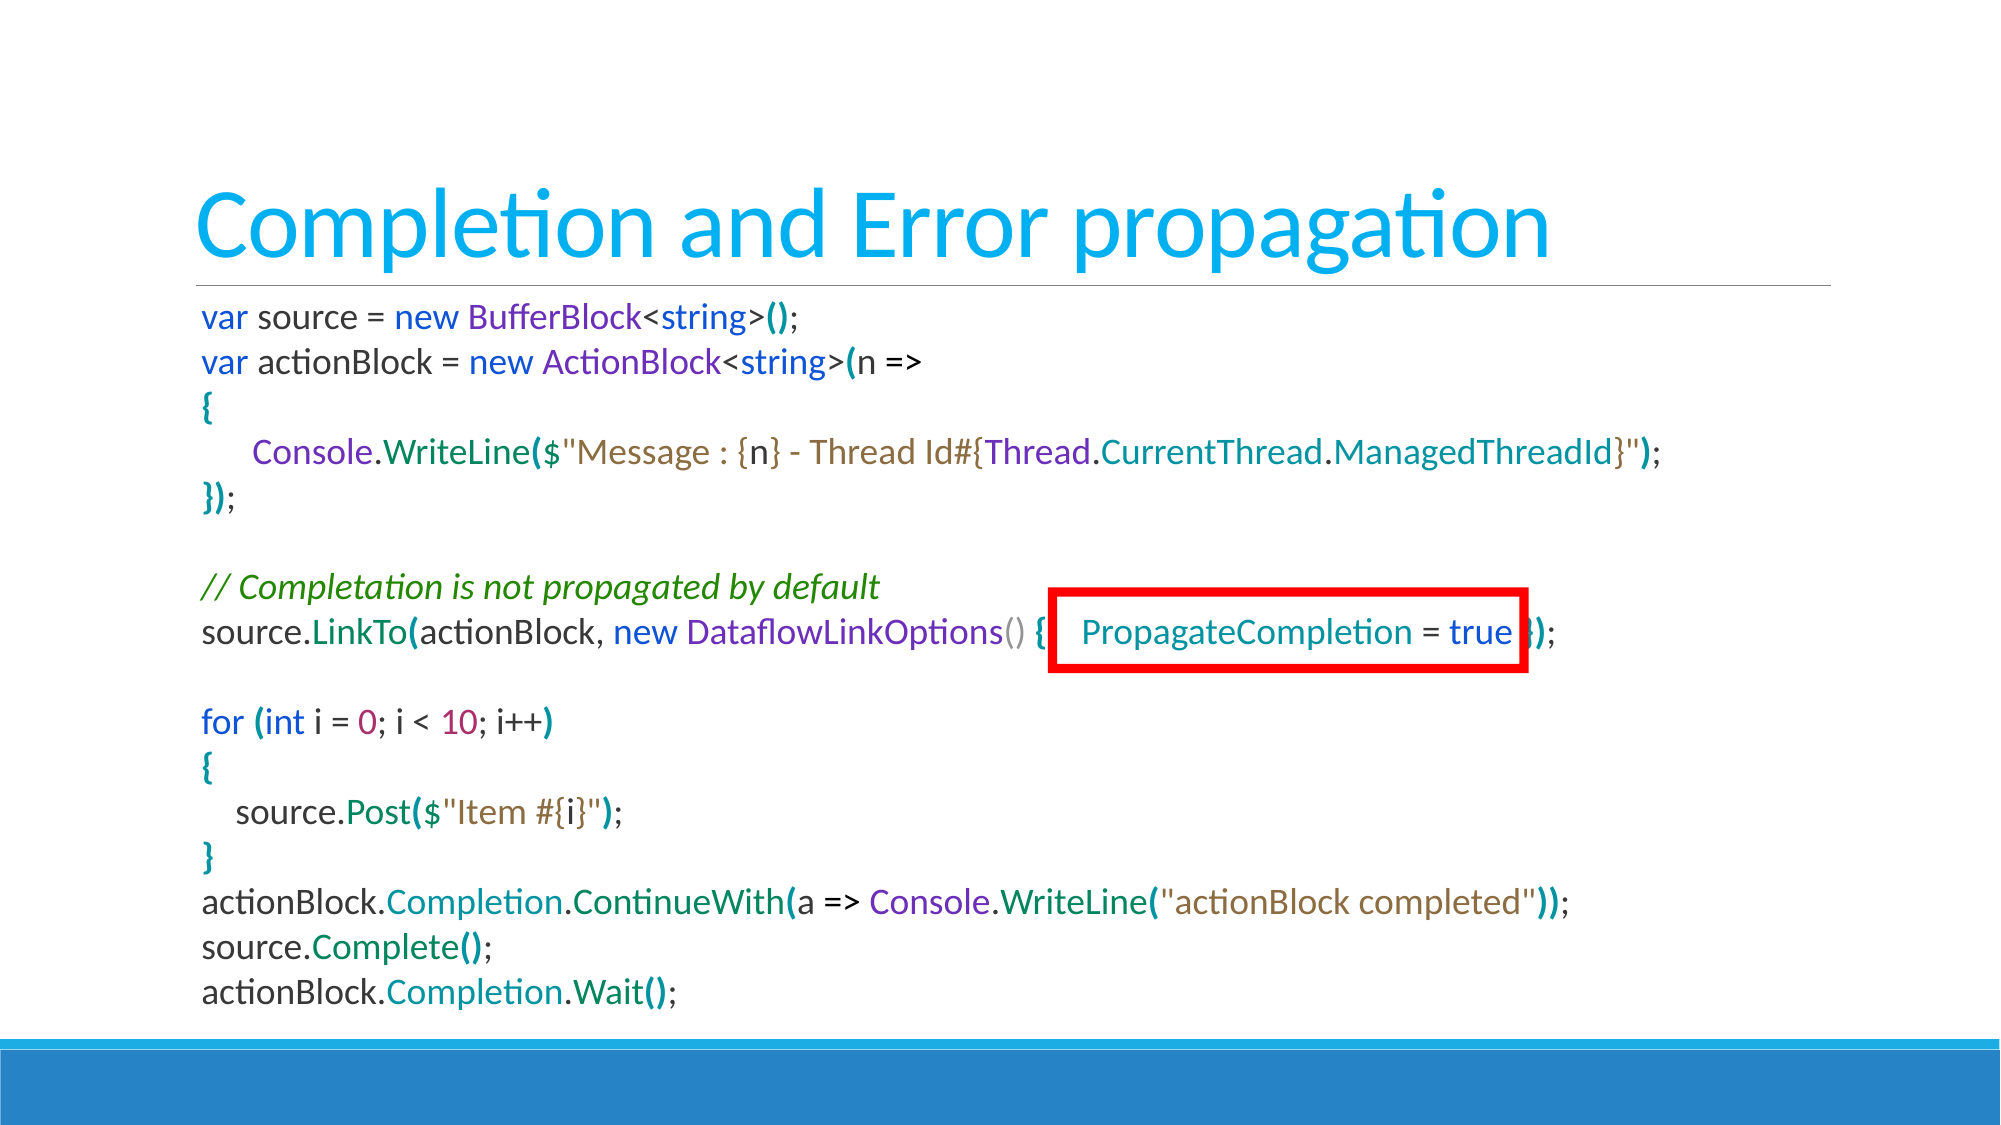

# Completion and Error propagation
var source = new BufferBlock<string>();
var actionBlock = new ActionBlock<string>(n =>
{
      Console.WriteLine($"Message : {n} - Thread Id#{Thread.CurrentThread.ManagedThreadId}");
});
// Completation is not propagated by default
source.LinkTo(actionBlock, new DataflowLinkOptions() {    PropagateCompletion = true });
for (int i = 0; i < 10; i++)
{
    source.Post($"Item #{i}");
}
actionBlock.Completion.ContinueWith(a => Console.WriteLine("actionBlock completed"));
source.Complete();
actionBlock.Completion.Wait();